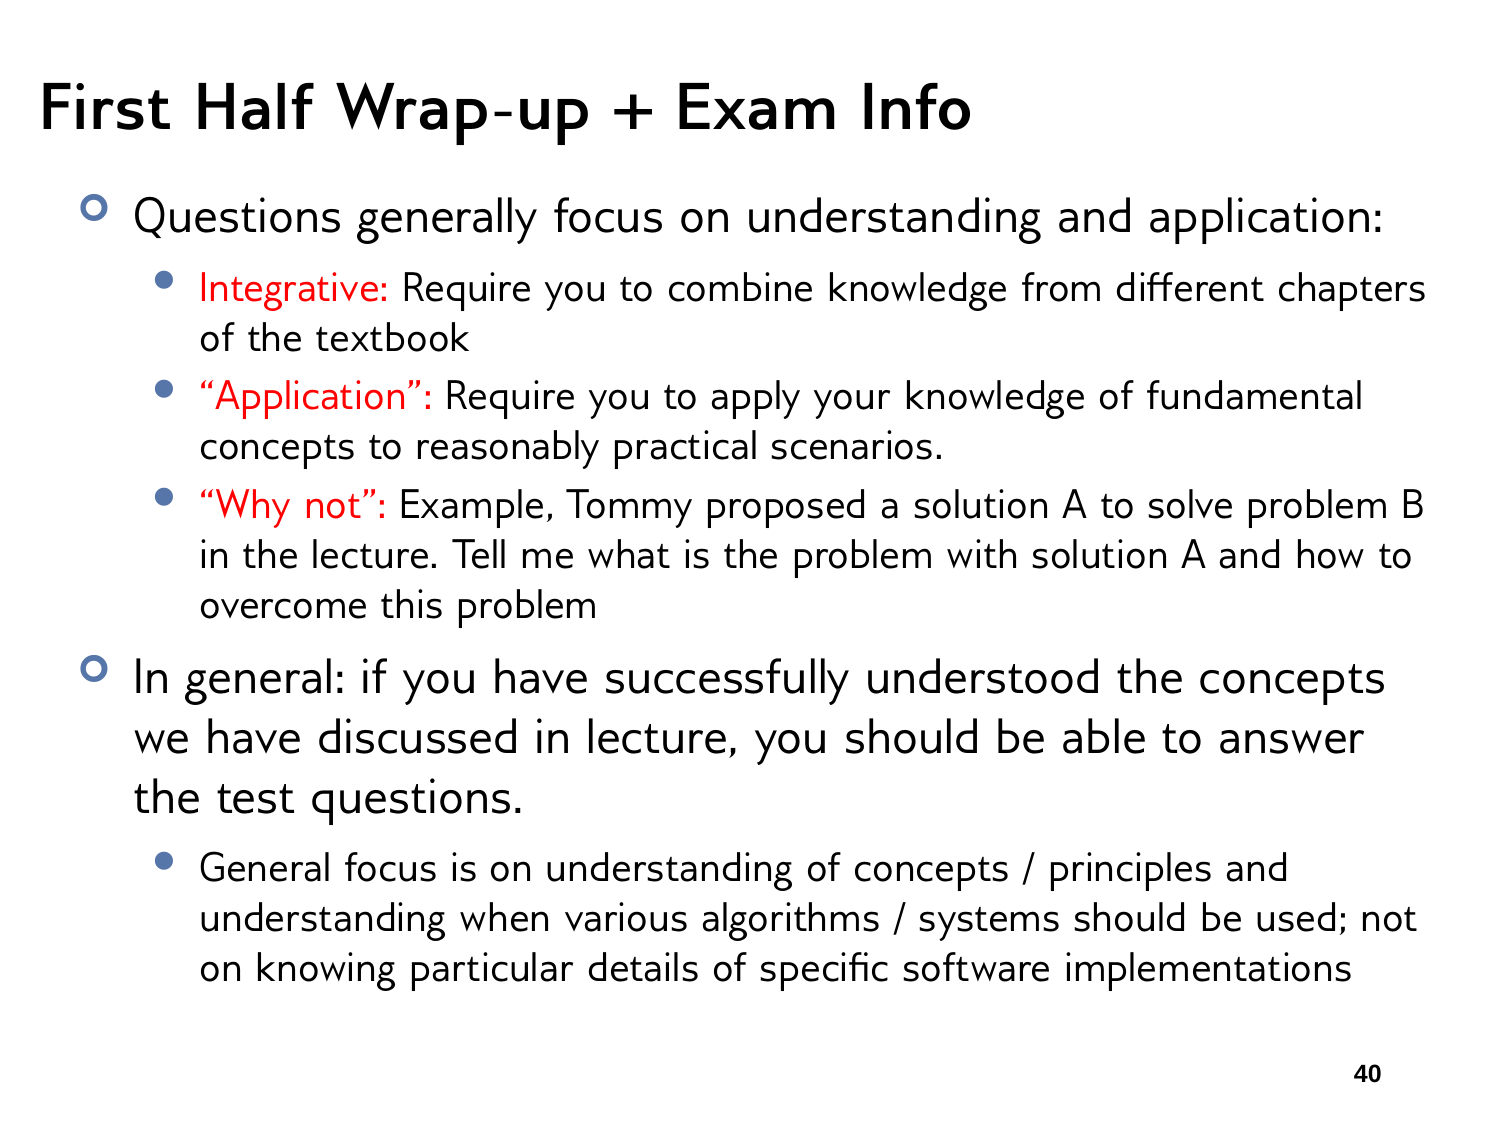

# First Half Wrap-up + Exam Info
Questions generally focus on understanding and application:
Integrative: Require you to combine knowledge from different chapters of the textbook
“Application”: Require you to apply your knowledge of fundamental concepts to reasonably practical scenarios.
“Why not”: Example, Tommy proposed a solution A to solve problem B in the lecture. Tell me what is the problem with solution A and how to overcome this problem
In general: if you have successfully understood the concepts we have discussed in lecture, you should be able to answer the test questions.
General focus is on understanding of concepts / principles and understanding when various algorithms / systems should be used; not on knowing particular details of specific software implementations
40